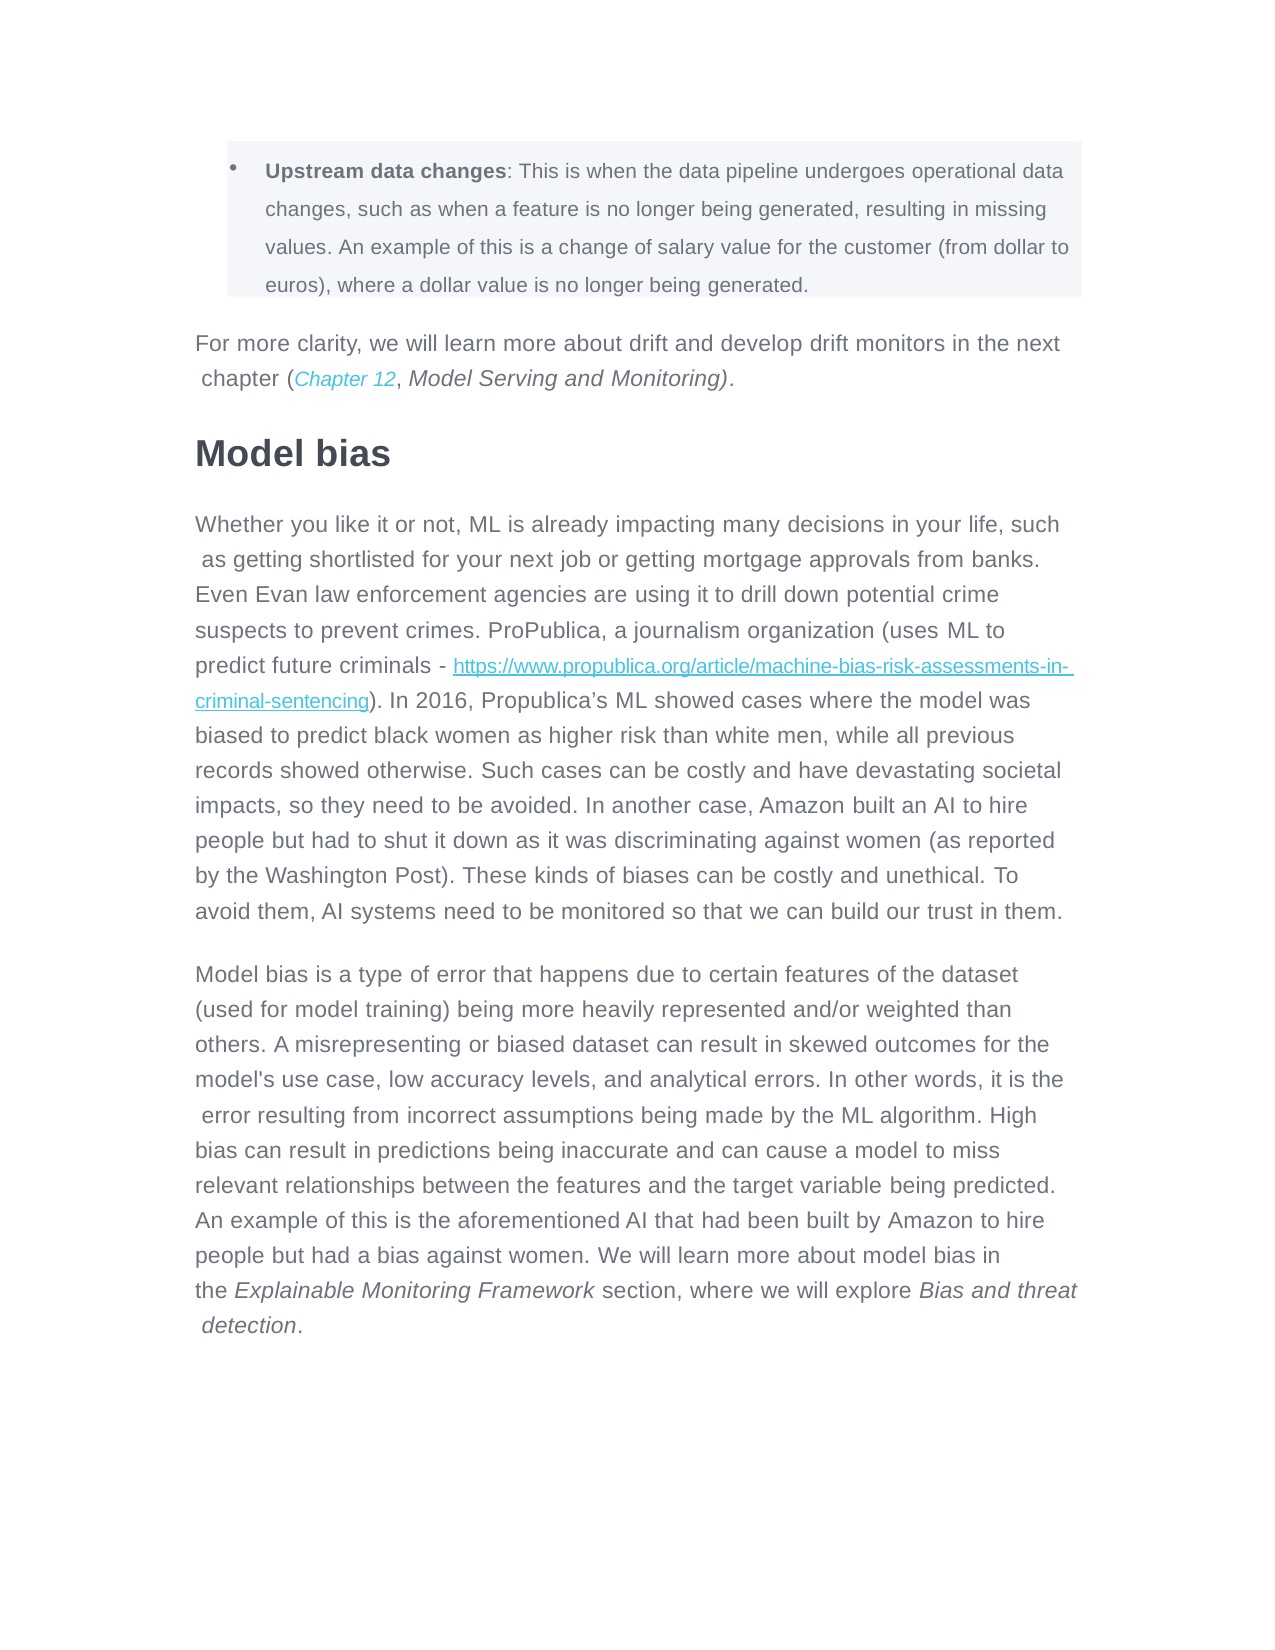

Upstream data changes: This is when the data pipeline undergoes operational data  changes, such as when a feature is no longer being generated, resulting in missing
values. An example of this is a change of salary value for the customer (from dollar to  euros), where a dollar value is no longer being generated.
For more clarity, we will learn more about drift and develop drift monitors in the next  chapter (Chapter 12, Model Serving and Monitoring).
Model bias
Whether you like it or not, ML is already impacting many decisions in your life, such  as getting shortlisted for your next job or getting mortgage approvals from banks.
Even Evan law enforcement agencies are using it to drill down potential crime  suspects to prevent crimes. ProPublica, a journalism organization (uses ML to  predict future criminals - https://www.propublica.org/article/machine-bias-risk-assessments-in-  criminal-sentencing). In 2016, Propublica’s ML showed cases where the model was  biased to predict black women as higher risk than white men, while all previous  records showed otherwise. Such cases can be costly and have devastating societal  impacts, so they need to be avoided. In another case, Amazon built an AI to hire  people but had to shut it down as it was discriminating against women (as reported  by the Washington Post). These kinds of biases can be costly and unethical. To  avoid them, AI systems need to be monitored so that we can build our trust in them.

Model bias is a type of error that happens due to certain features of the dataset  (used for model training) being more heavily represented and/or weighted than  others. A misrepresenting or biased dataset can result in skewed outcomes for the  model's use case, low accuracy levels, and analytical errors. In other words, it is the  error resulting from incorrect assumptions being made by the ML algorithm. High  bias can result in predictions being inaccurate and can cause a model to miss  relevant relationships between the features and the target variable being predicted.  An example of this is the aforementioned AI that had been built by Amazon to hire  people but had a bias against women. We will learn more about model bias in
the Explainable Monitoring Framework section, where we will explore Bias and threat  detection.